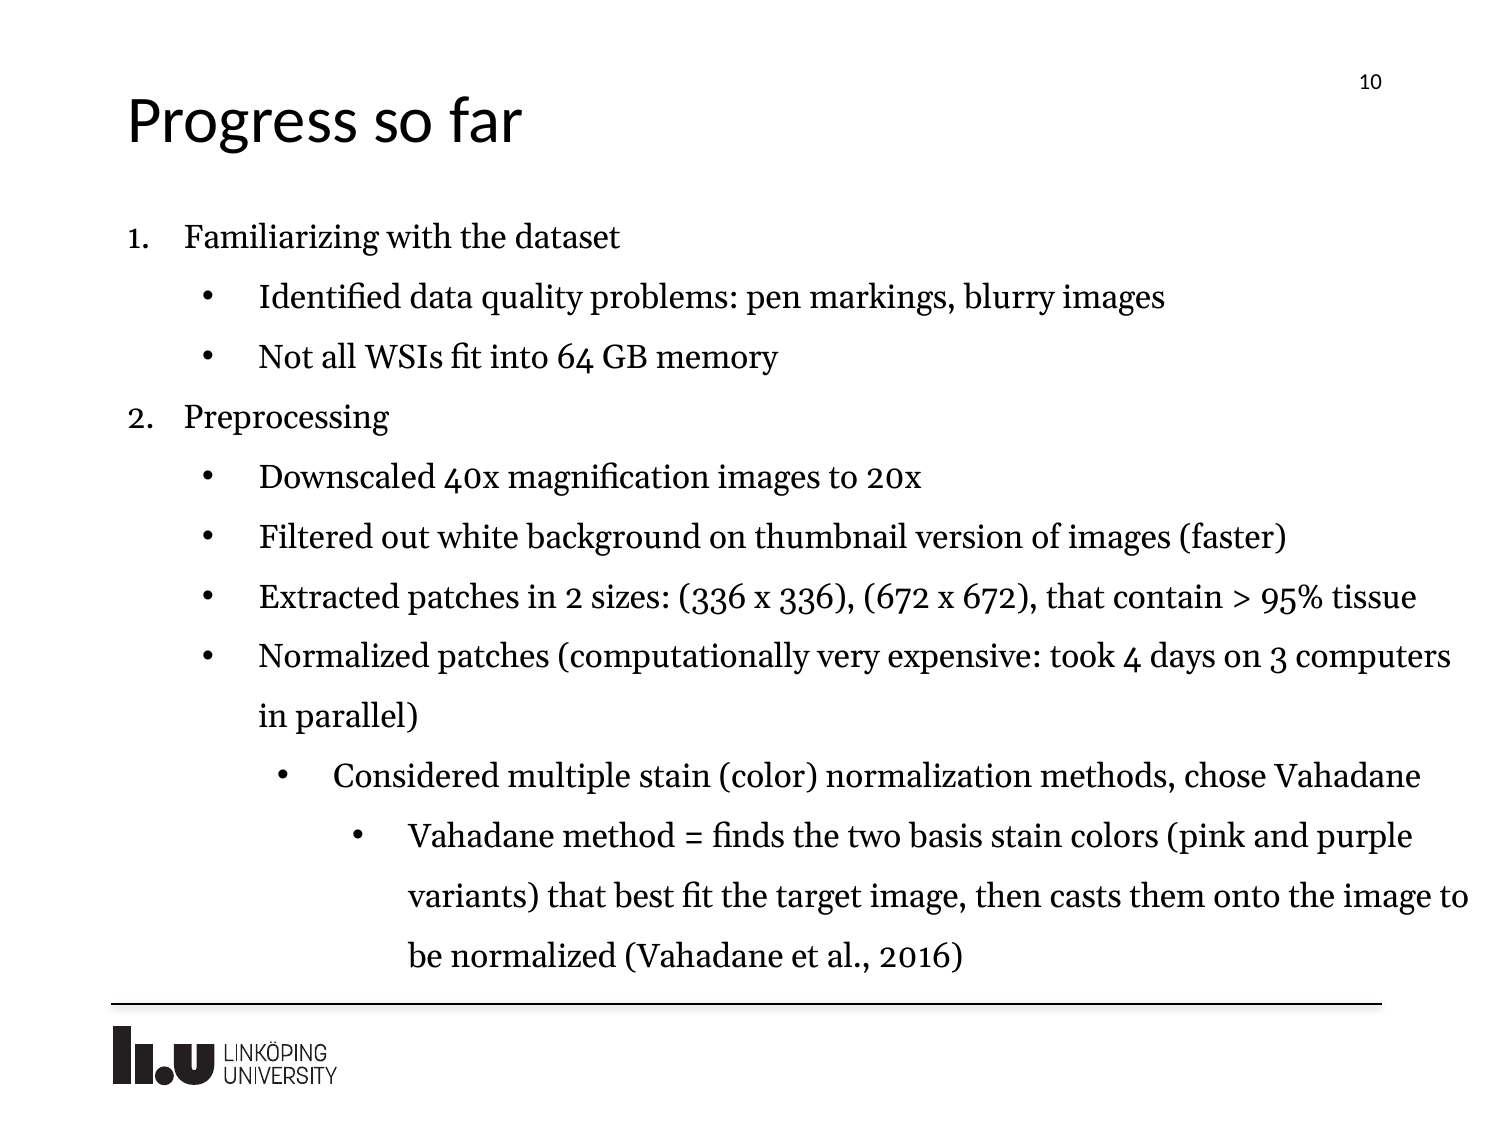

10
# Progress so far
Familiarizing with the dataset
Identified data quality problems: pen markings, blurry images
Not all WSIs fit into 64 GB memory
Preprocessing
Downscaled 40x magnification images to 20x
Filtered out white background on thumbnail version of images (faster)
Extracted patches in 2 sizes: (336 x 336), (672 x 672), that contain > 95% tissue
Normalized patches (computationally very expensive: took 4 days on 3 computers in parallel)
Considered multiple stain (color) normalization methods, chose Vahadane
Vahadane method = finds the two basis stain colors (pink and purple variants) that best fit the target image, then casts them onto the image to be normalized (Vahadane et al., 2016)